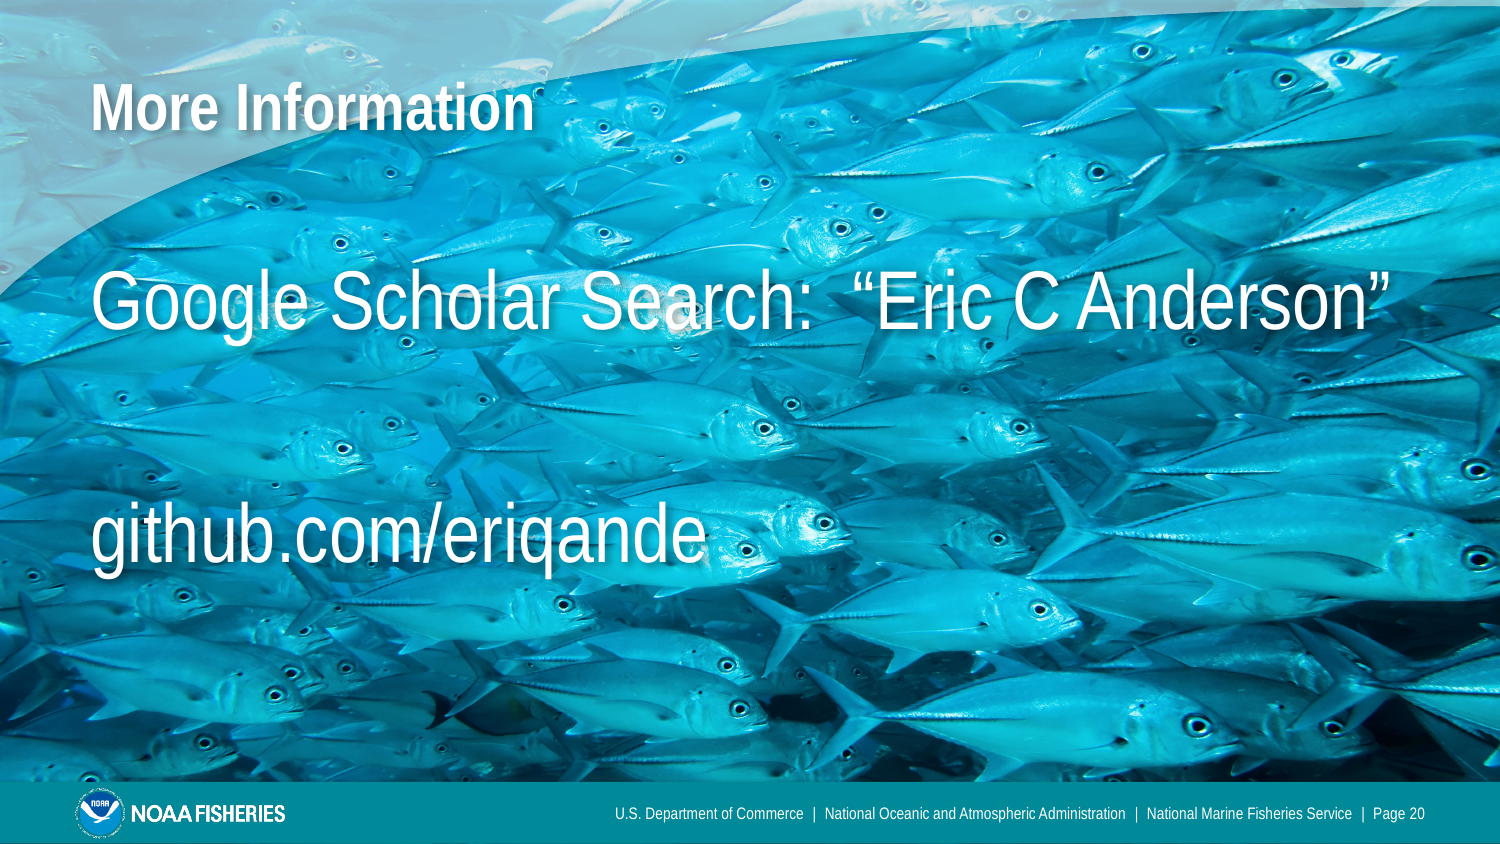

# More Information
Google Scholar Search:  “Eric C Anderson”

github.com/eriqande

U.S. Department of Commerce | National Oceanic and Atmospheric Administration | National Marine Fisheries Service | Page 20